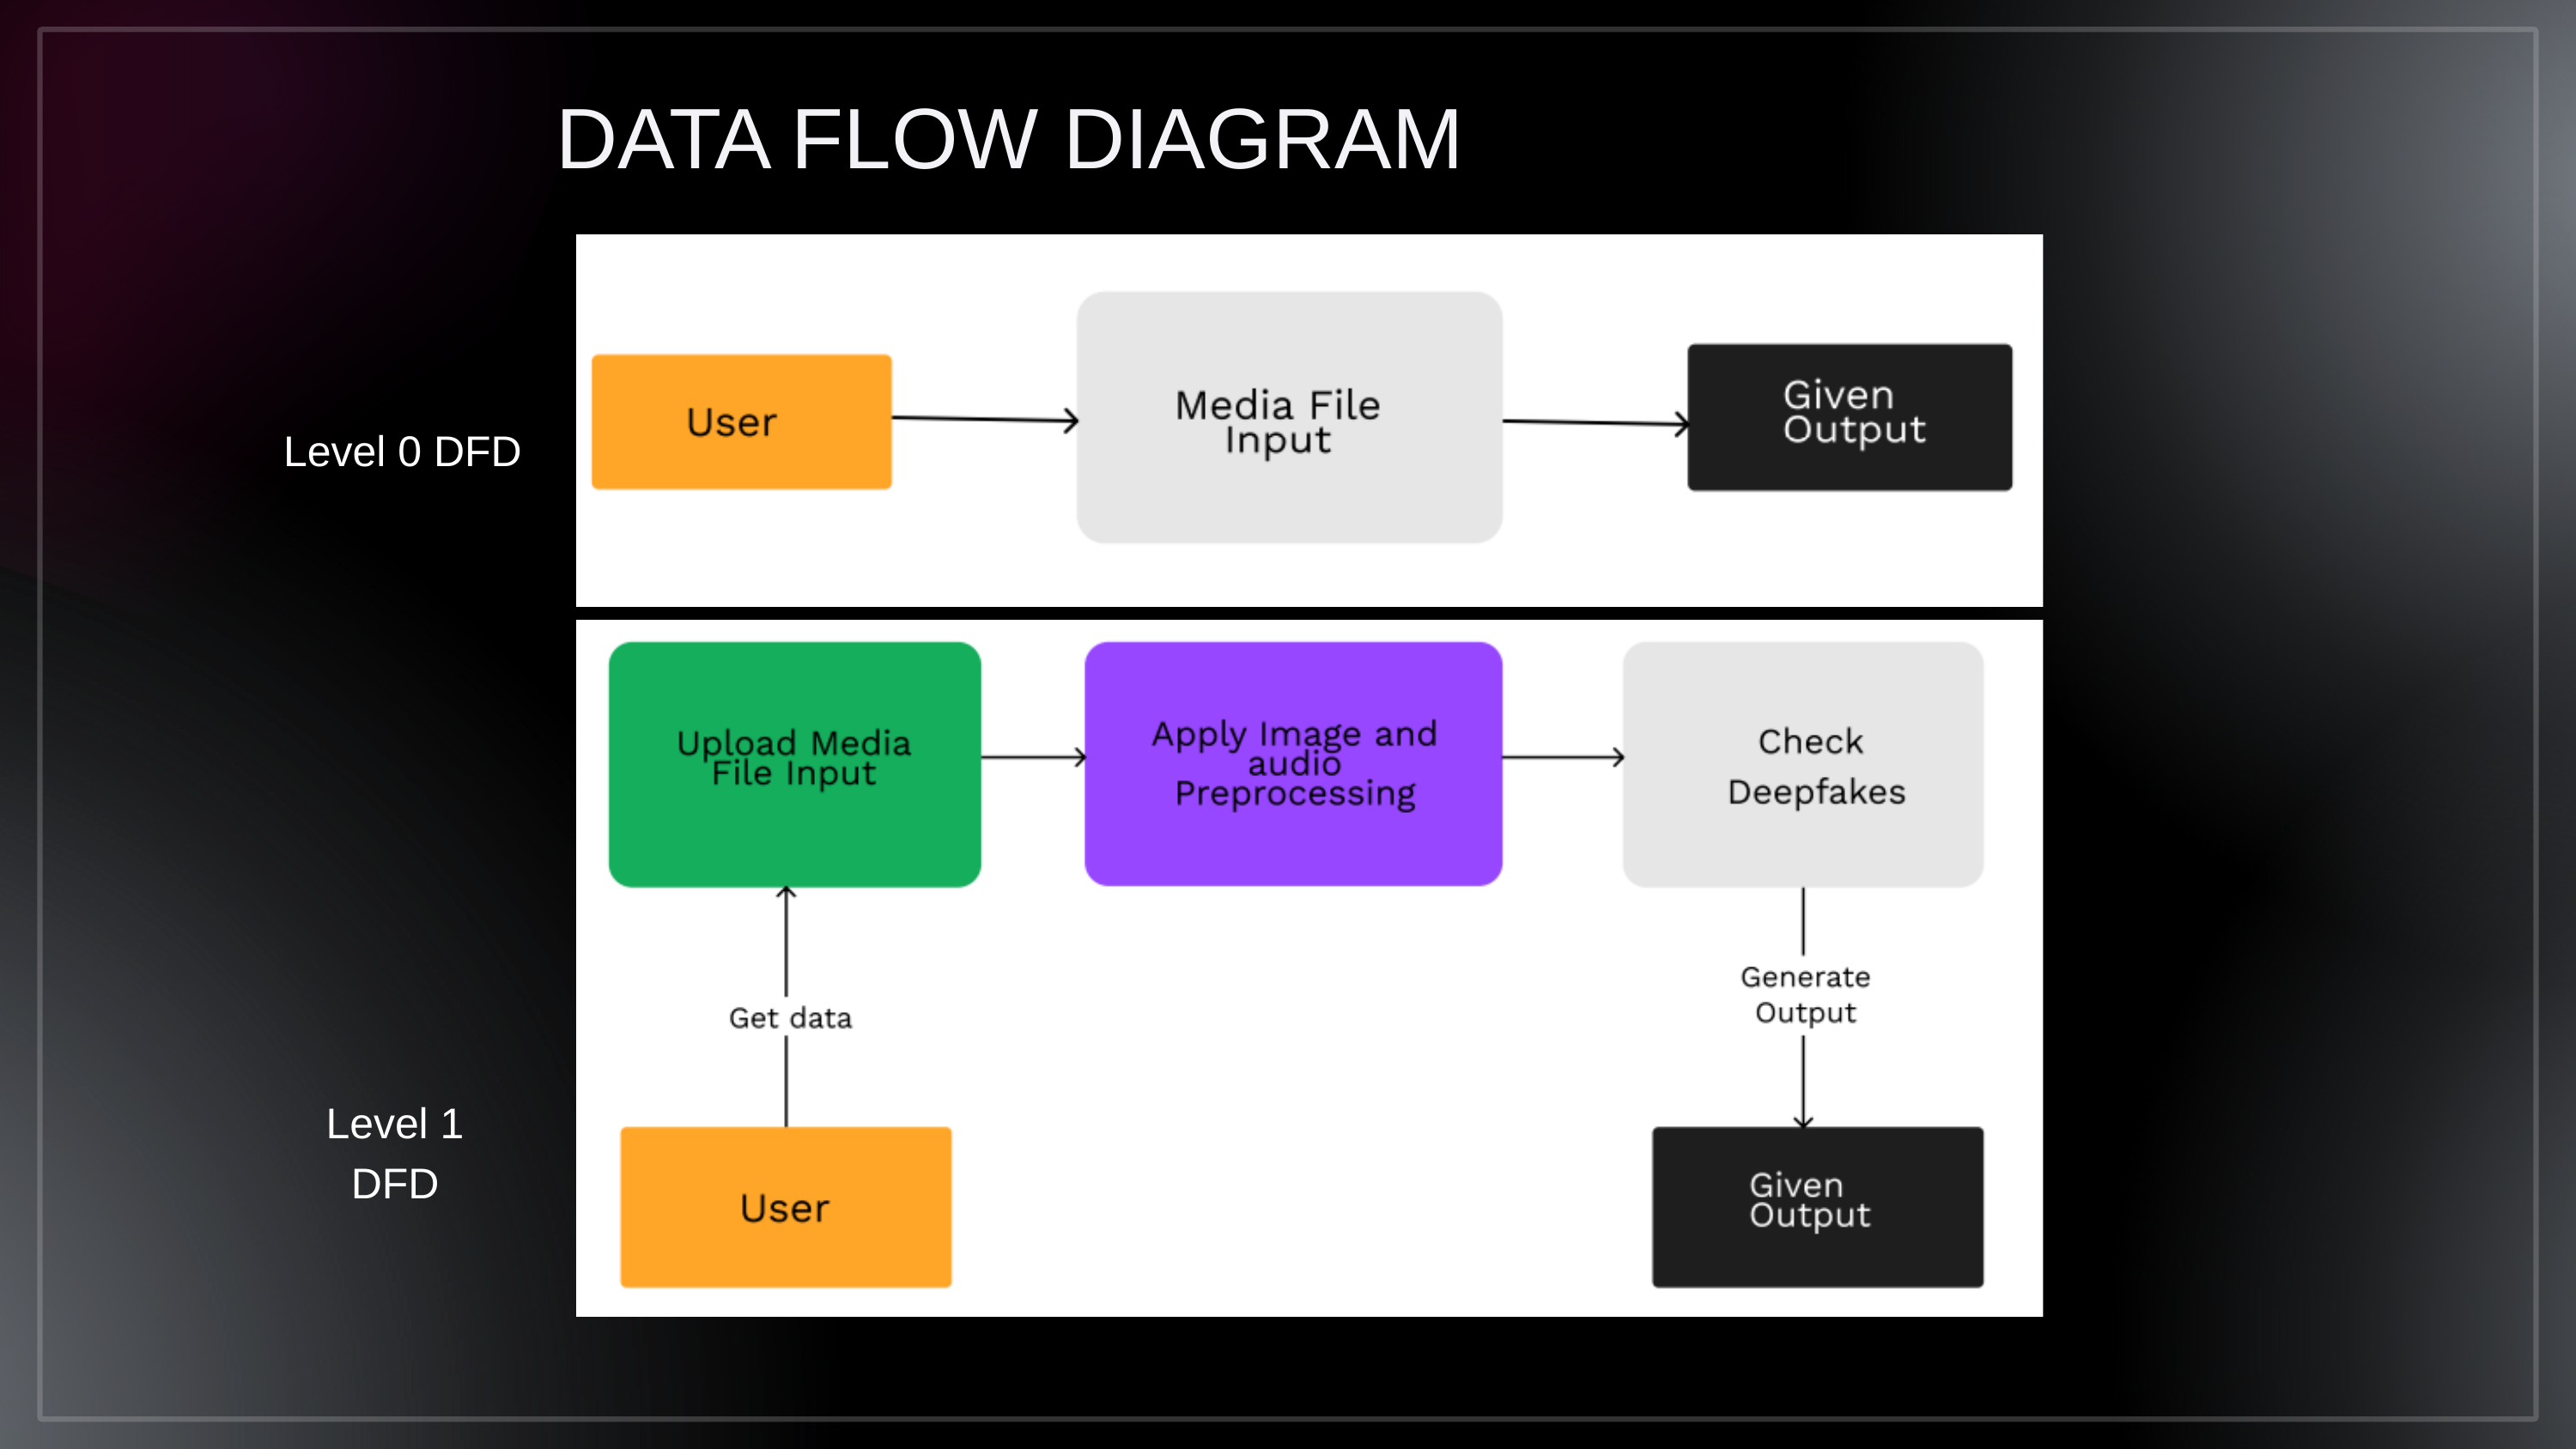

DATA FLOW DIAGRAM

Level 0 DFD

Level 1 DFD